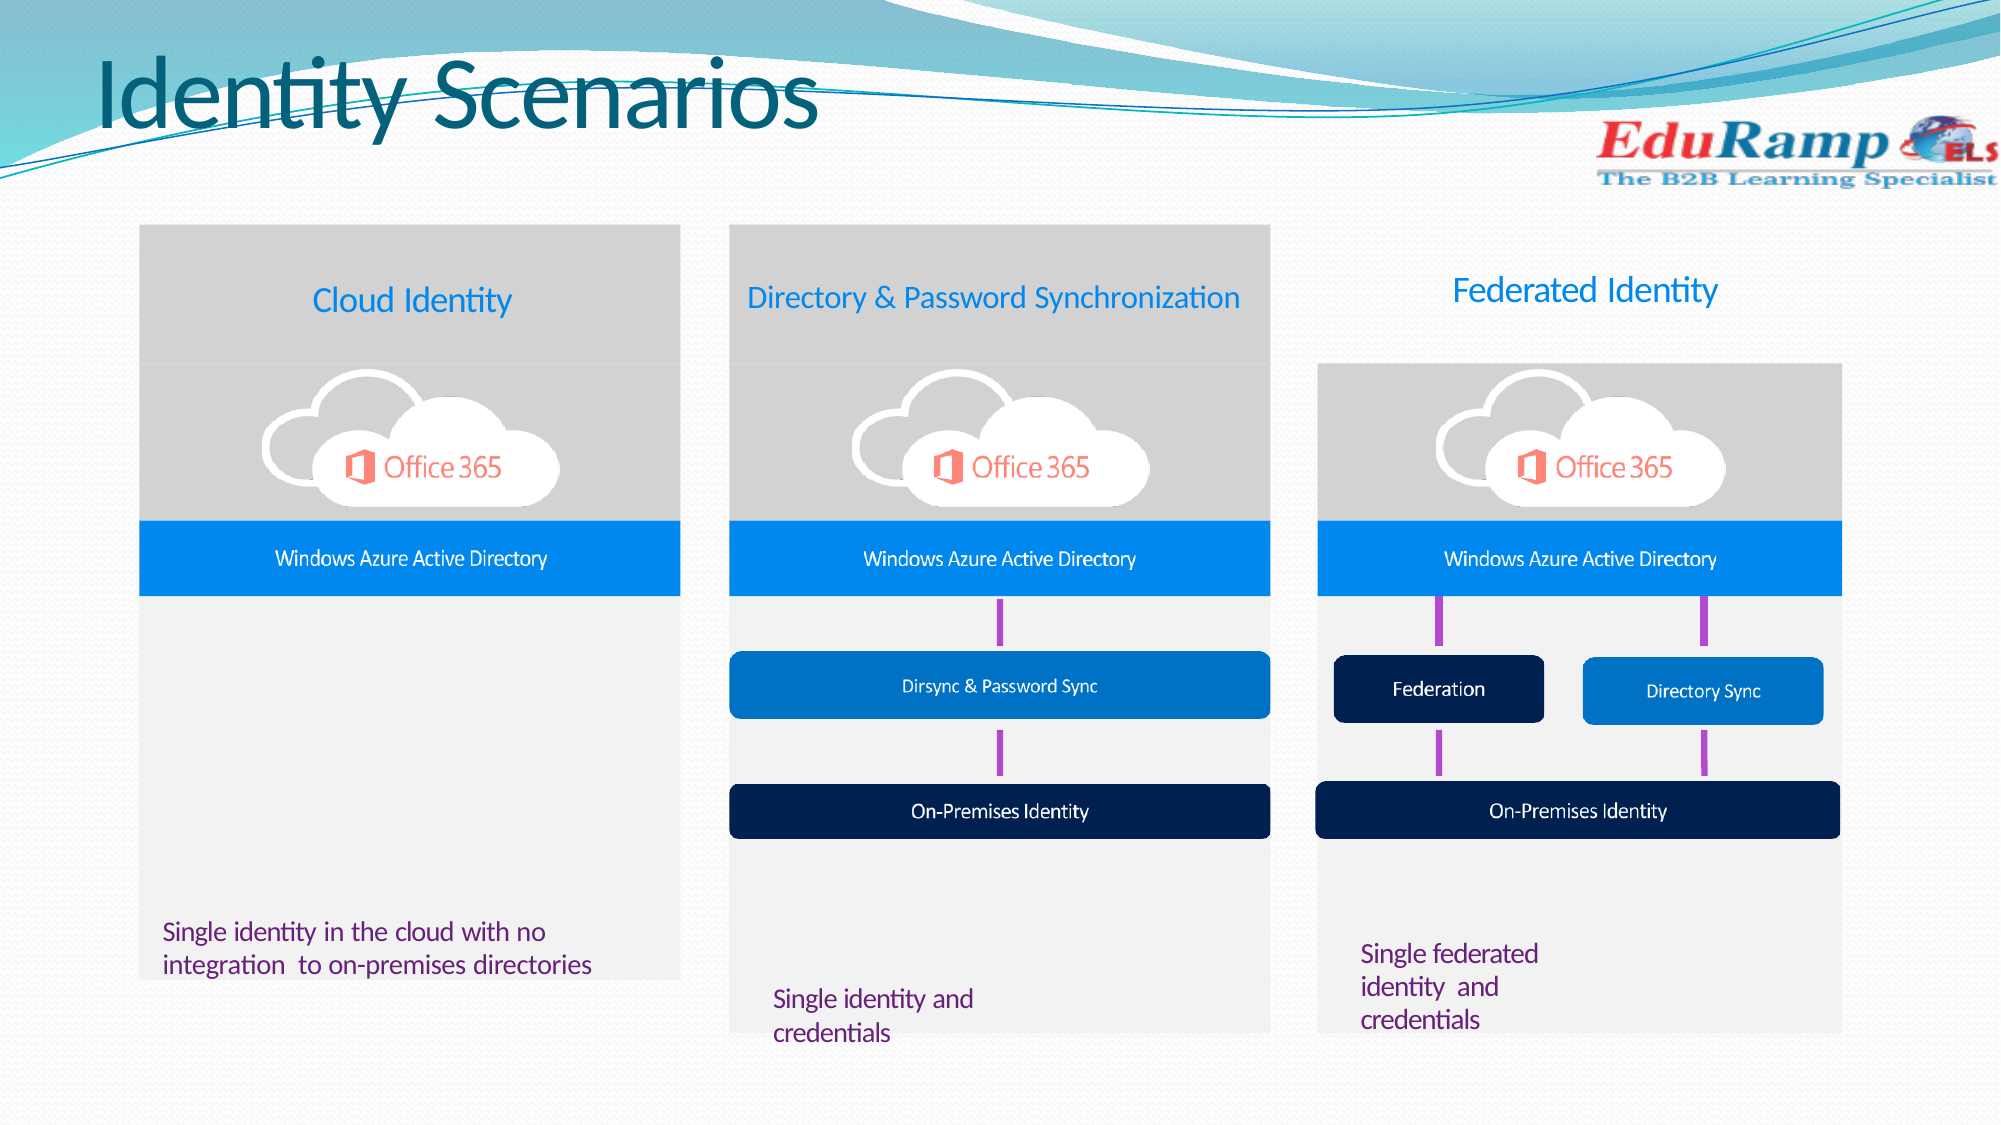

# Identity Scenarios
| Federated Identity |  |  |
| --- | --- | --- |
|  |  |  |
|  |  |  |
| Single federated identity and credentials |  |  |

Directory & Password Synchronization
Cloud Identity

Single identity in the cloud with no integration  to on-premises directories

Single identity and credentials